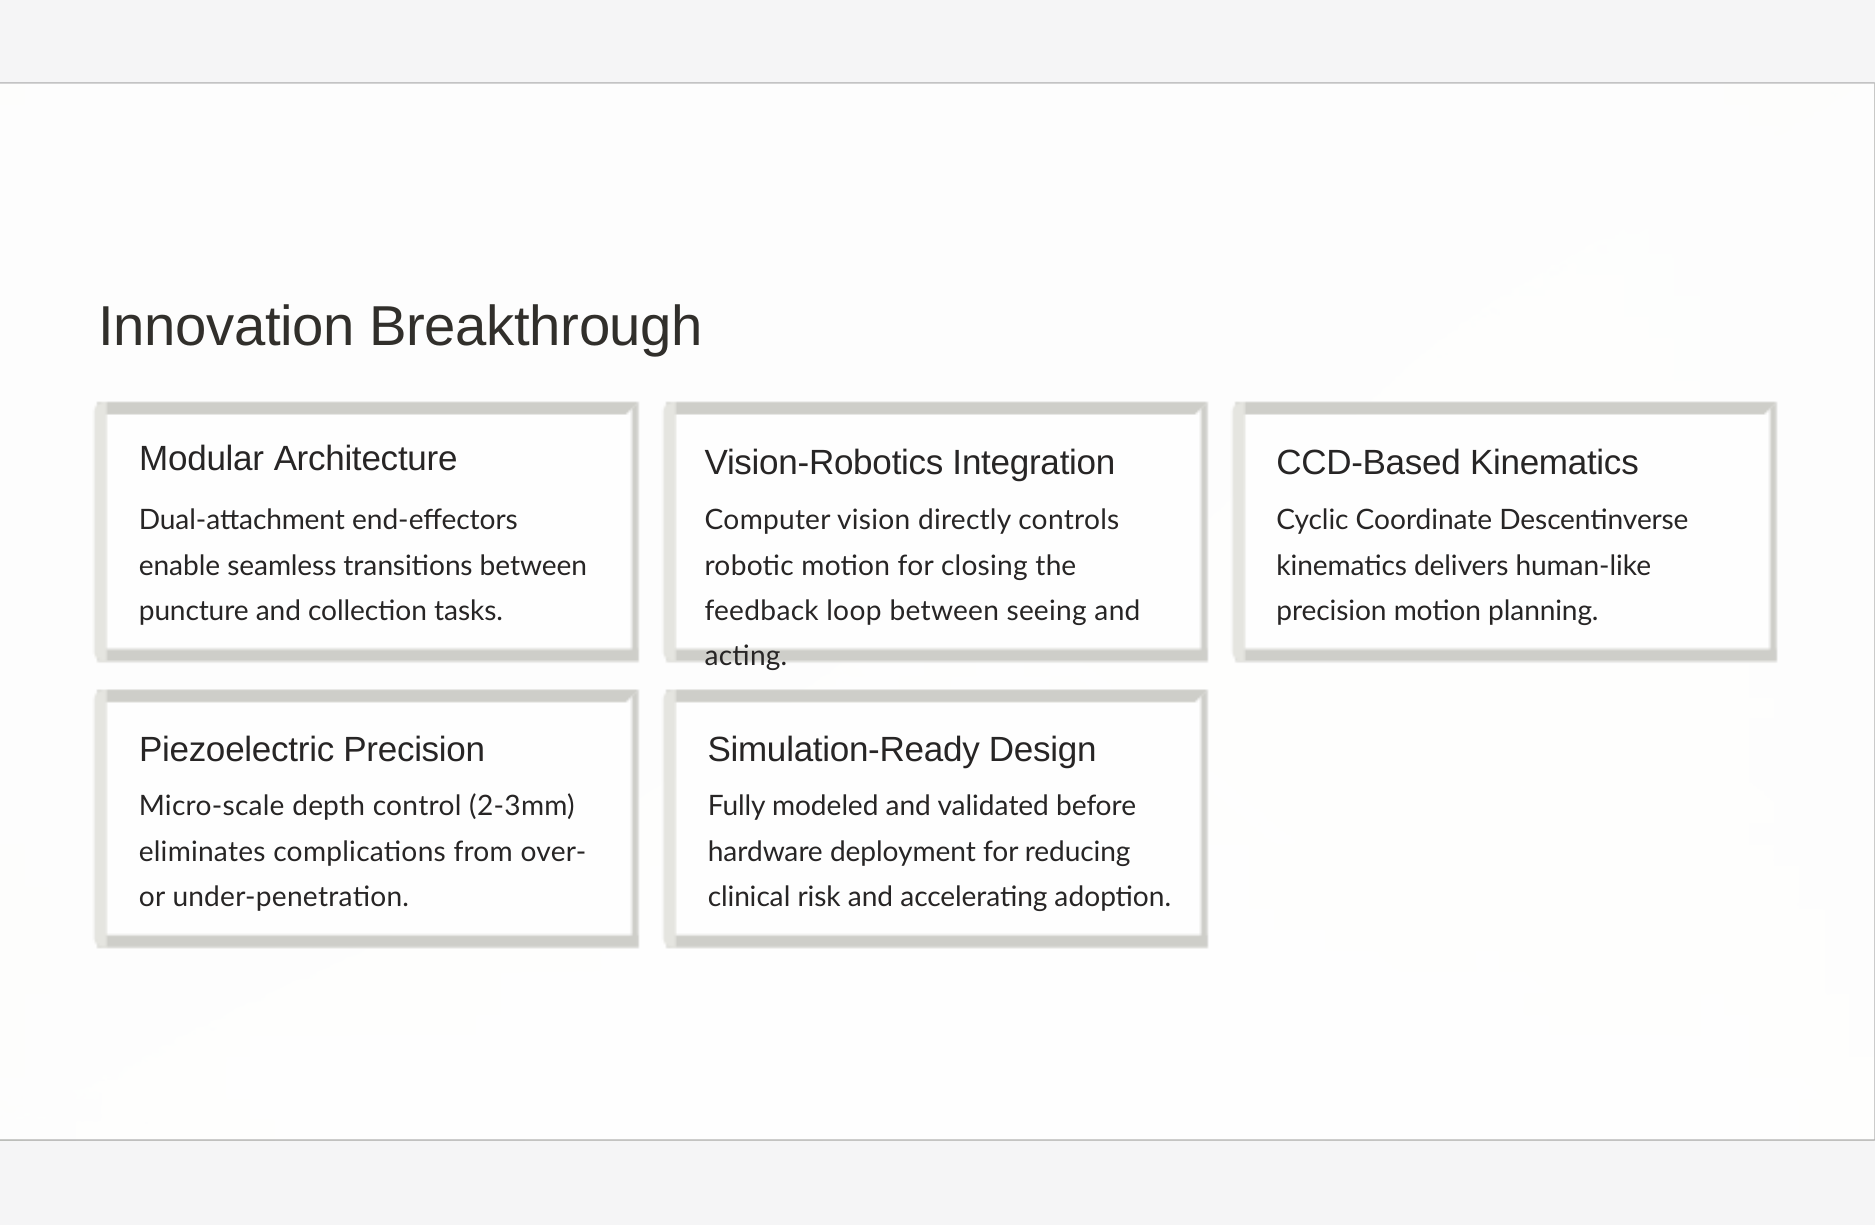

Innovation Breakthrough

Vision-Robotics Integration
CCD-Based Kinematics
Modular Architecture

Dual-attachment end-effectors enable seamless transitions between puncture and collection tasks.
Computer vision directly controls robotic motion for closing the feedback loop between seeing and acting.
Cyclic Coordinate Descentinverse
kinematics delivers human-like precision motion planning.
Piezoelectric Precision
Simulation-Ready Design

Micro-scale depth control (2-3mm) eliminates complications from over- or under-penetration.
Fully modeled and validated before
hardware deployment for reducing clinical risk and accelerating adoption.